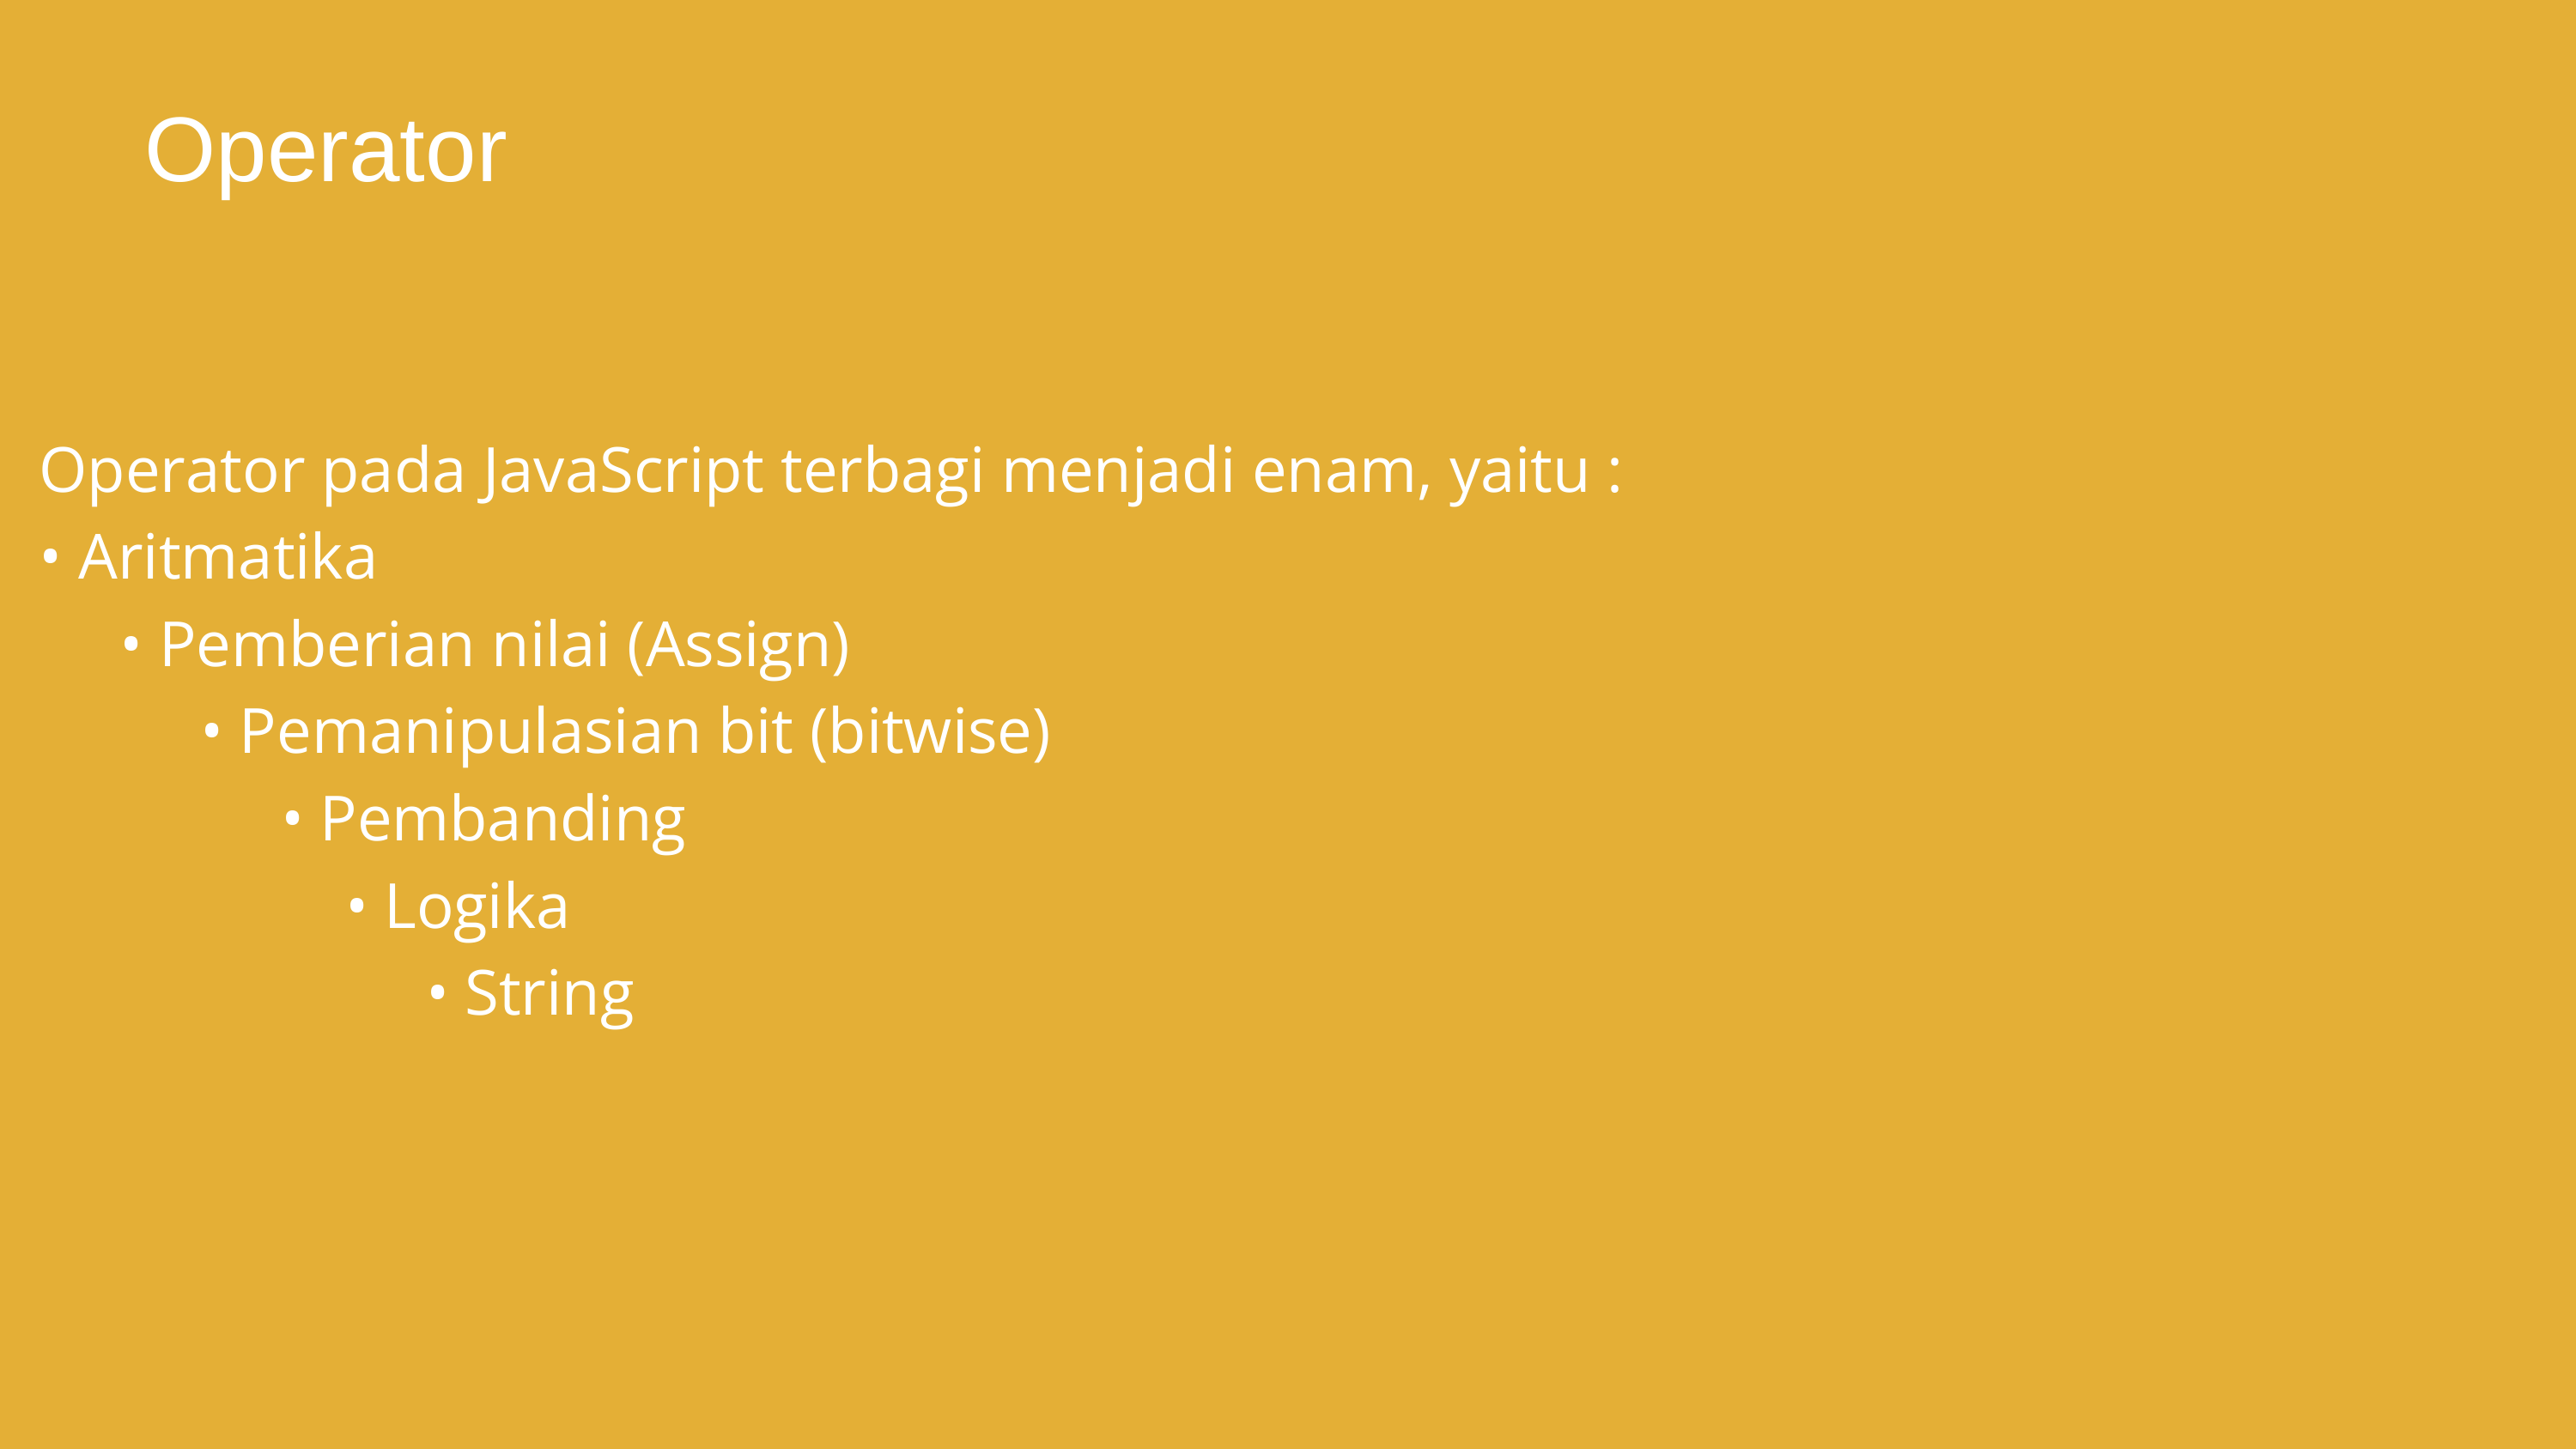

Operator
Operator pada JavaScript terbagi menjadi enam, yaitu :
• Aritmatika
     • Pemberian nilai (Assign)
          • Pemanipulasian bit (bitwise)
               • Pembanding
                   • Logika
                        • String